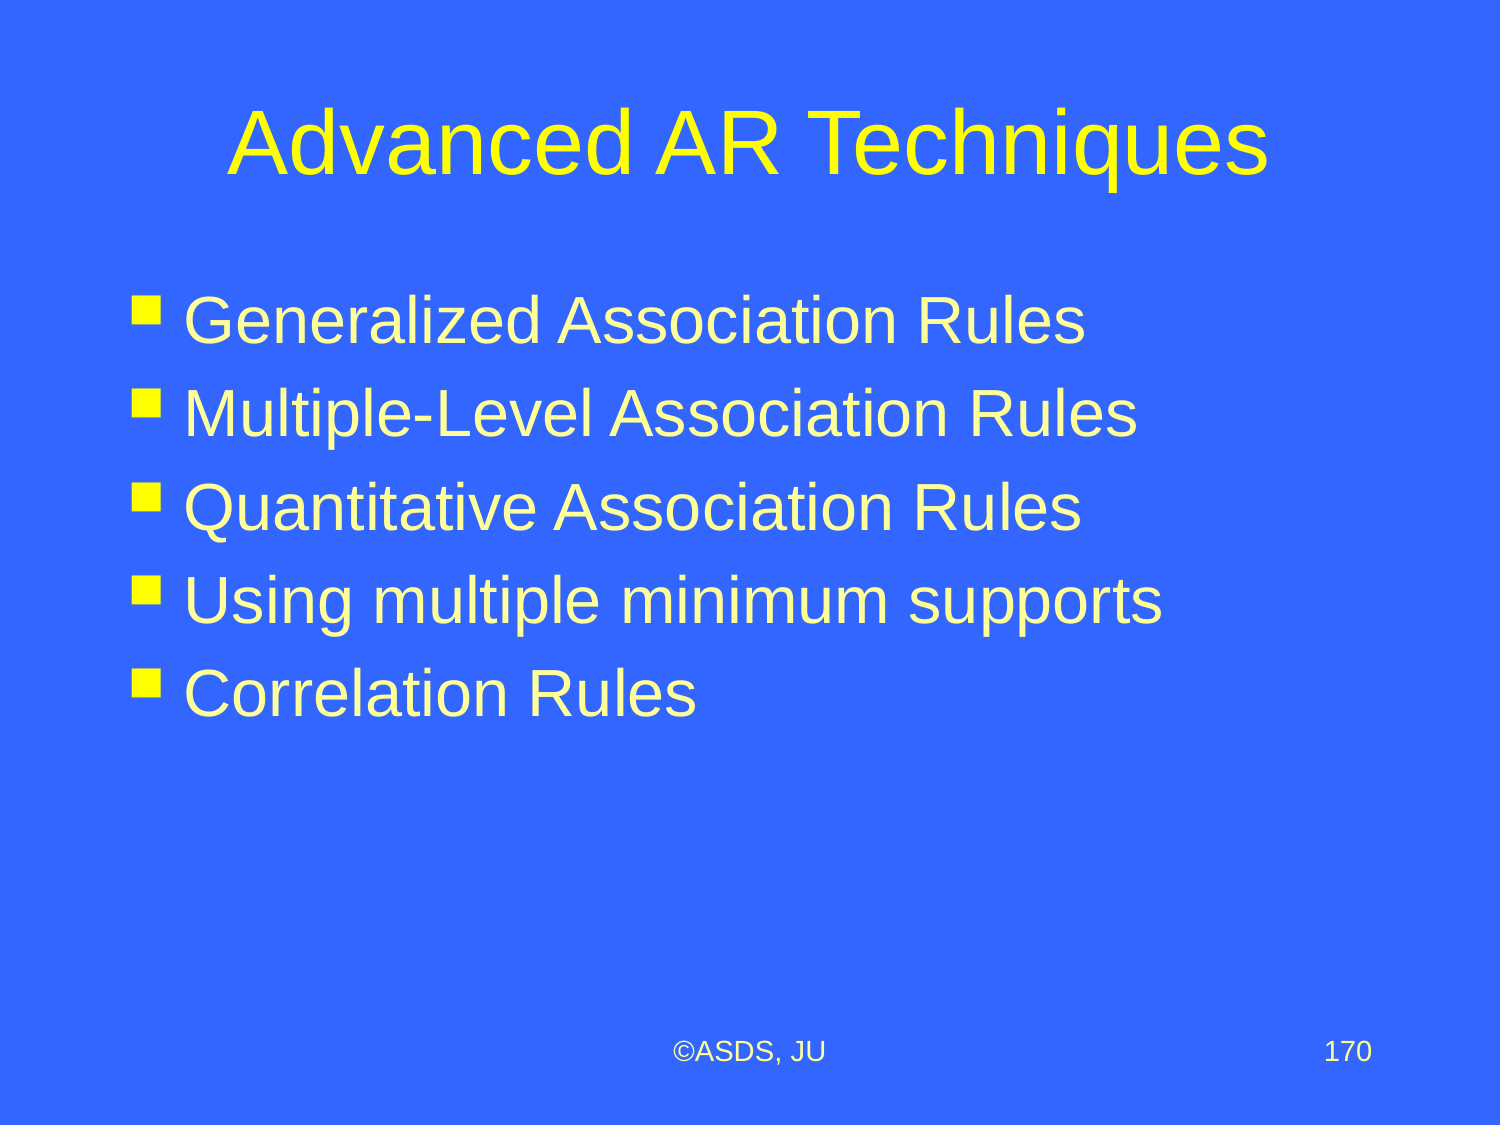

# Advanced AR Techniques
Generalized Association Rules
Multiple-Level Association Rules
Quantitative Association Rules
Using multiple minimum supports
Correlation Rules
©ASDS, JU
170